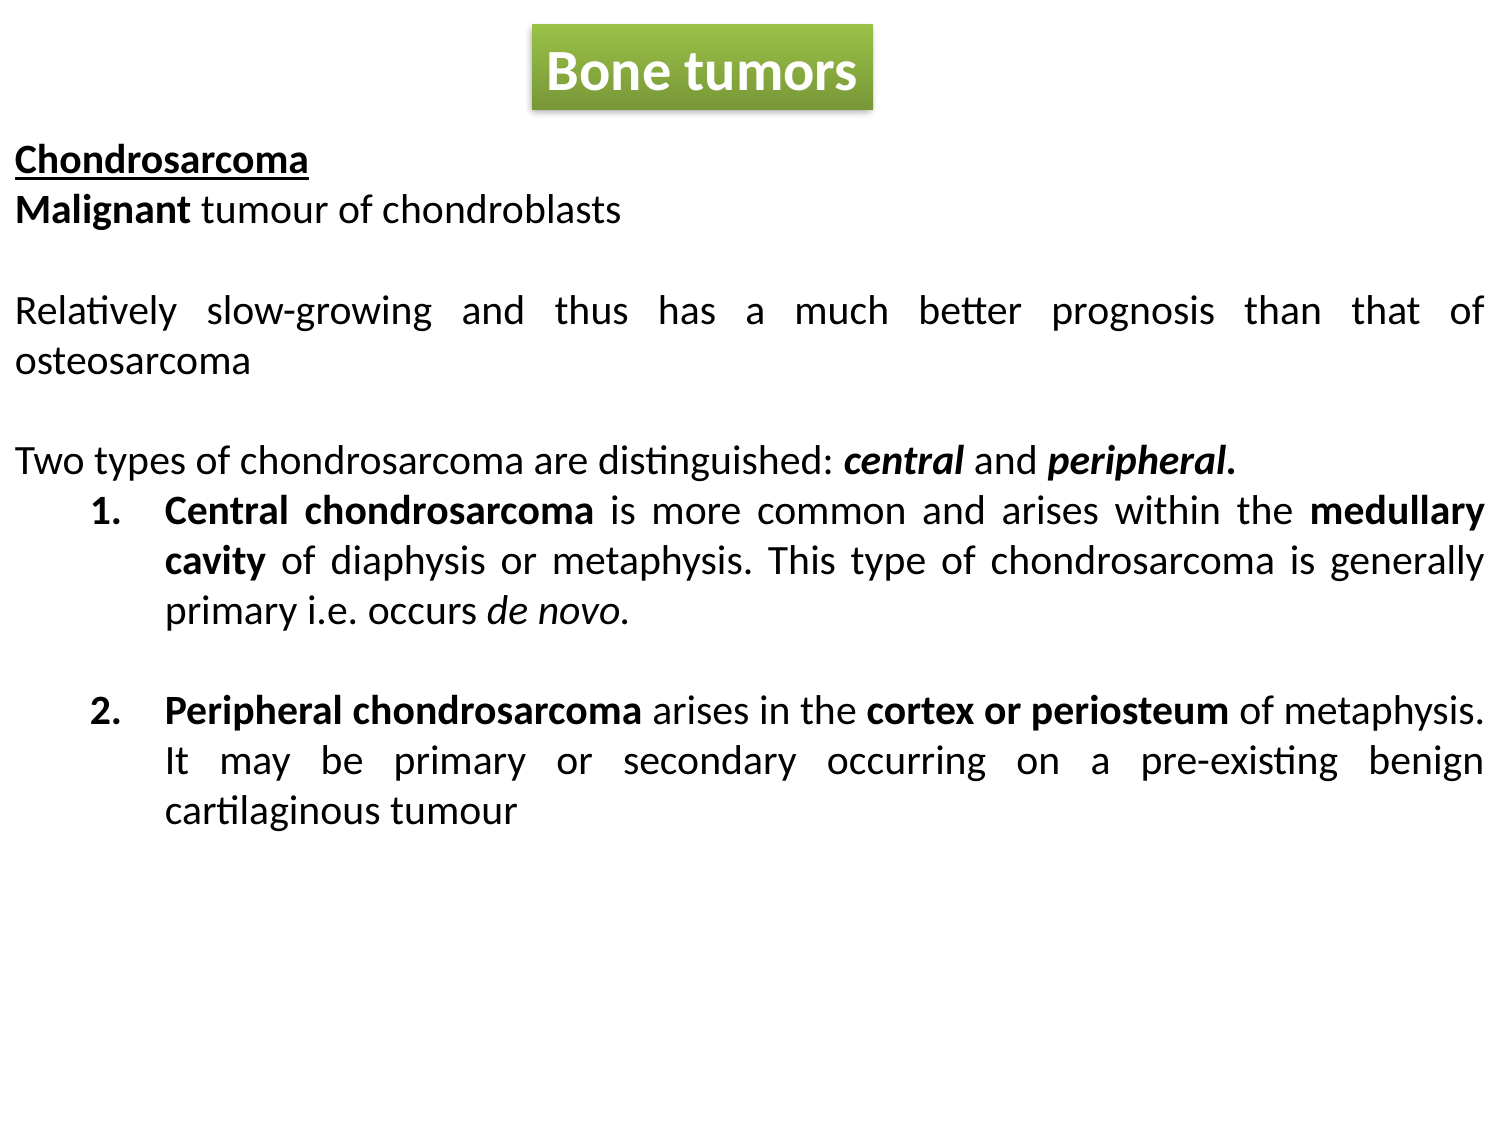

Bone tumors
Chondrosarcoma
Malignant tumour of chondroblasts

Relatively slow-growing and thus has a much better prognosis than that of osteosarcoma

Two types of chondrosarcoma are distinguished: central and peripheral.
Central chondrosarcoma is more common and arises within the medullary cavity of diaphysis or metaphysis. This type of chondrosarcoma is generally primary i.e. occurs de novo.

Peripheral chondrosarcoma arises in the cortex or periosteum of metaphysis. It may be primary or secondary occurring on a pre-existing benign cartilaginous tumour